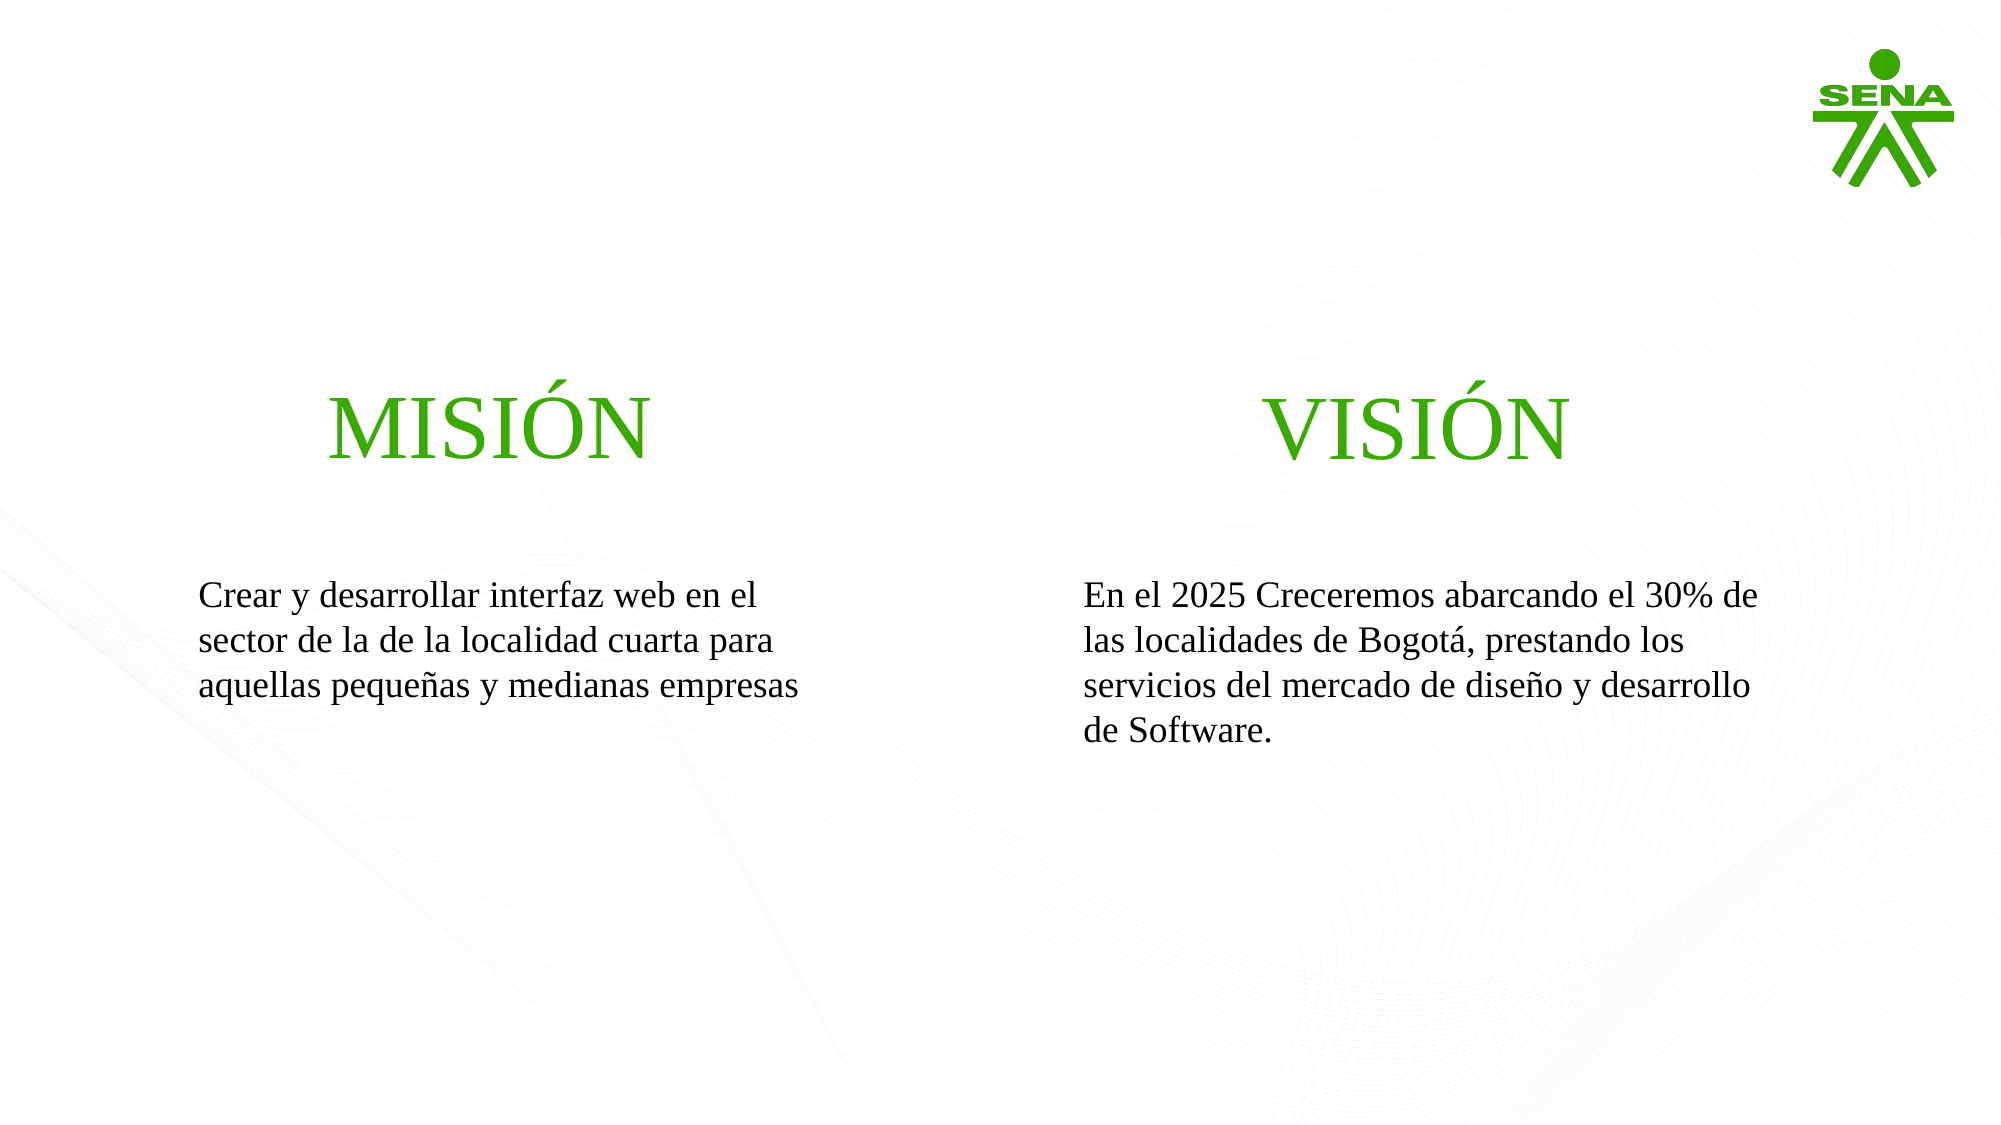

MISIÓN
VISIÓN
Crear y desarrollar interfaz web en el sector de la de la localidad cuarta para aquellas pequeñas y medianas empresas
En el 2025 Creceremos abarcando el 30% de las localidades de Bogotá, prestando los servicios del mercado de diseño y desarrollo de Software.